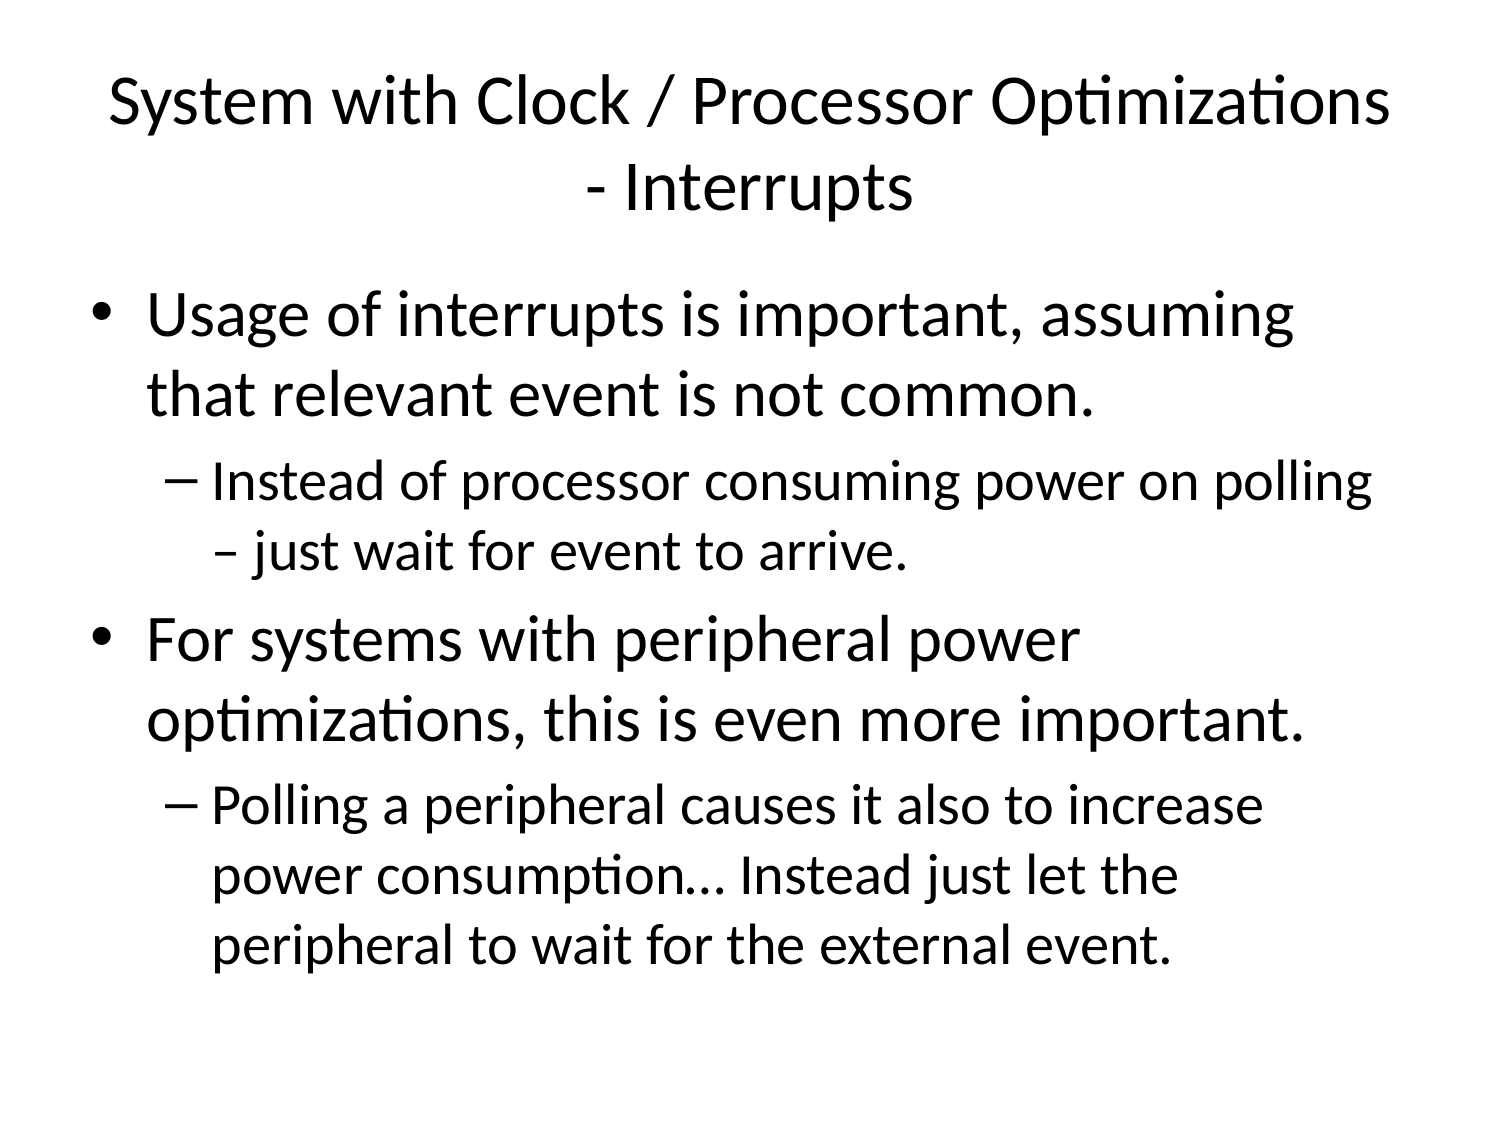

# System with Clock / Processor Optimizations - Interrupts
Usage of interrupts is important, assuming that relevant event is not common.
Instead of processor consuming power on polling – just wait for event to arrive.
For systems with peripheral power optimizations, this is even more important.
Polling a peripheral causes it also to increase power consumption… Instead just let the peripheral to wait for the external event.